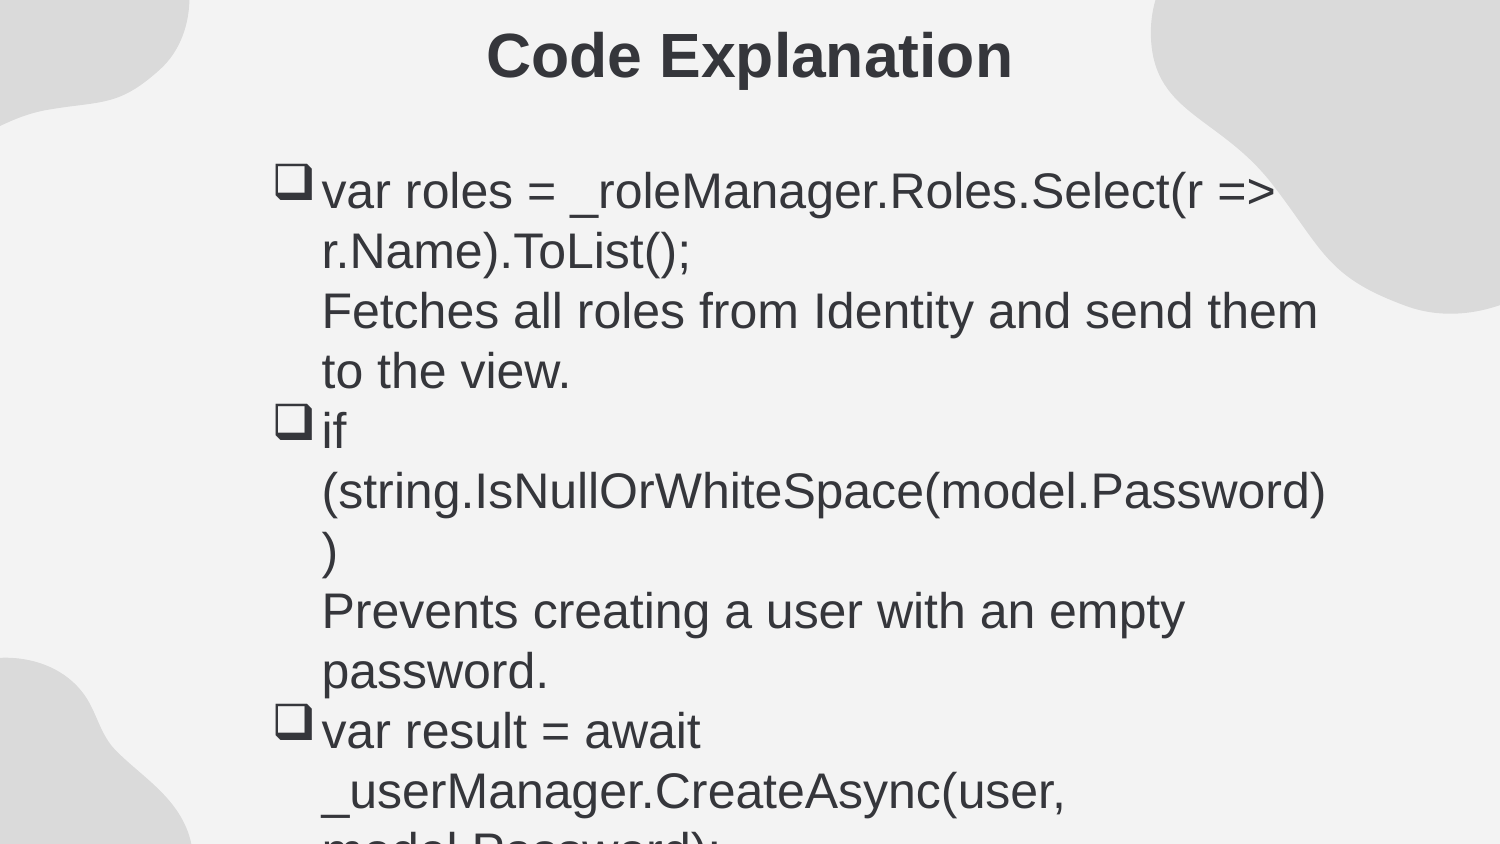

# Code Explanation
var roles = _roleManager.Roles.Select(r => r.Name).ToList();
Fetches all roles from Identity and send them to the view.
if (string.IsNullOrWhiteSpace(model.Password))
Prevents creating a user with an empty password.
var result = await _userManager.CreateAsync(user, model.Password);
Inserts the user into the AspNetUsers table.